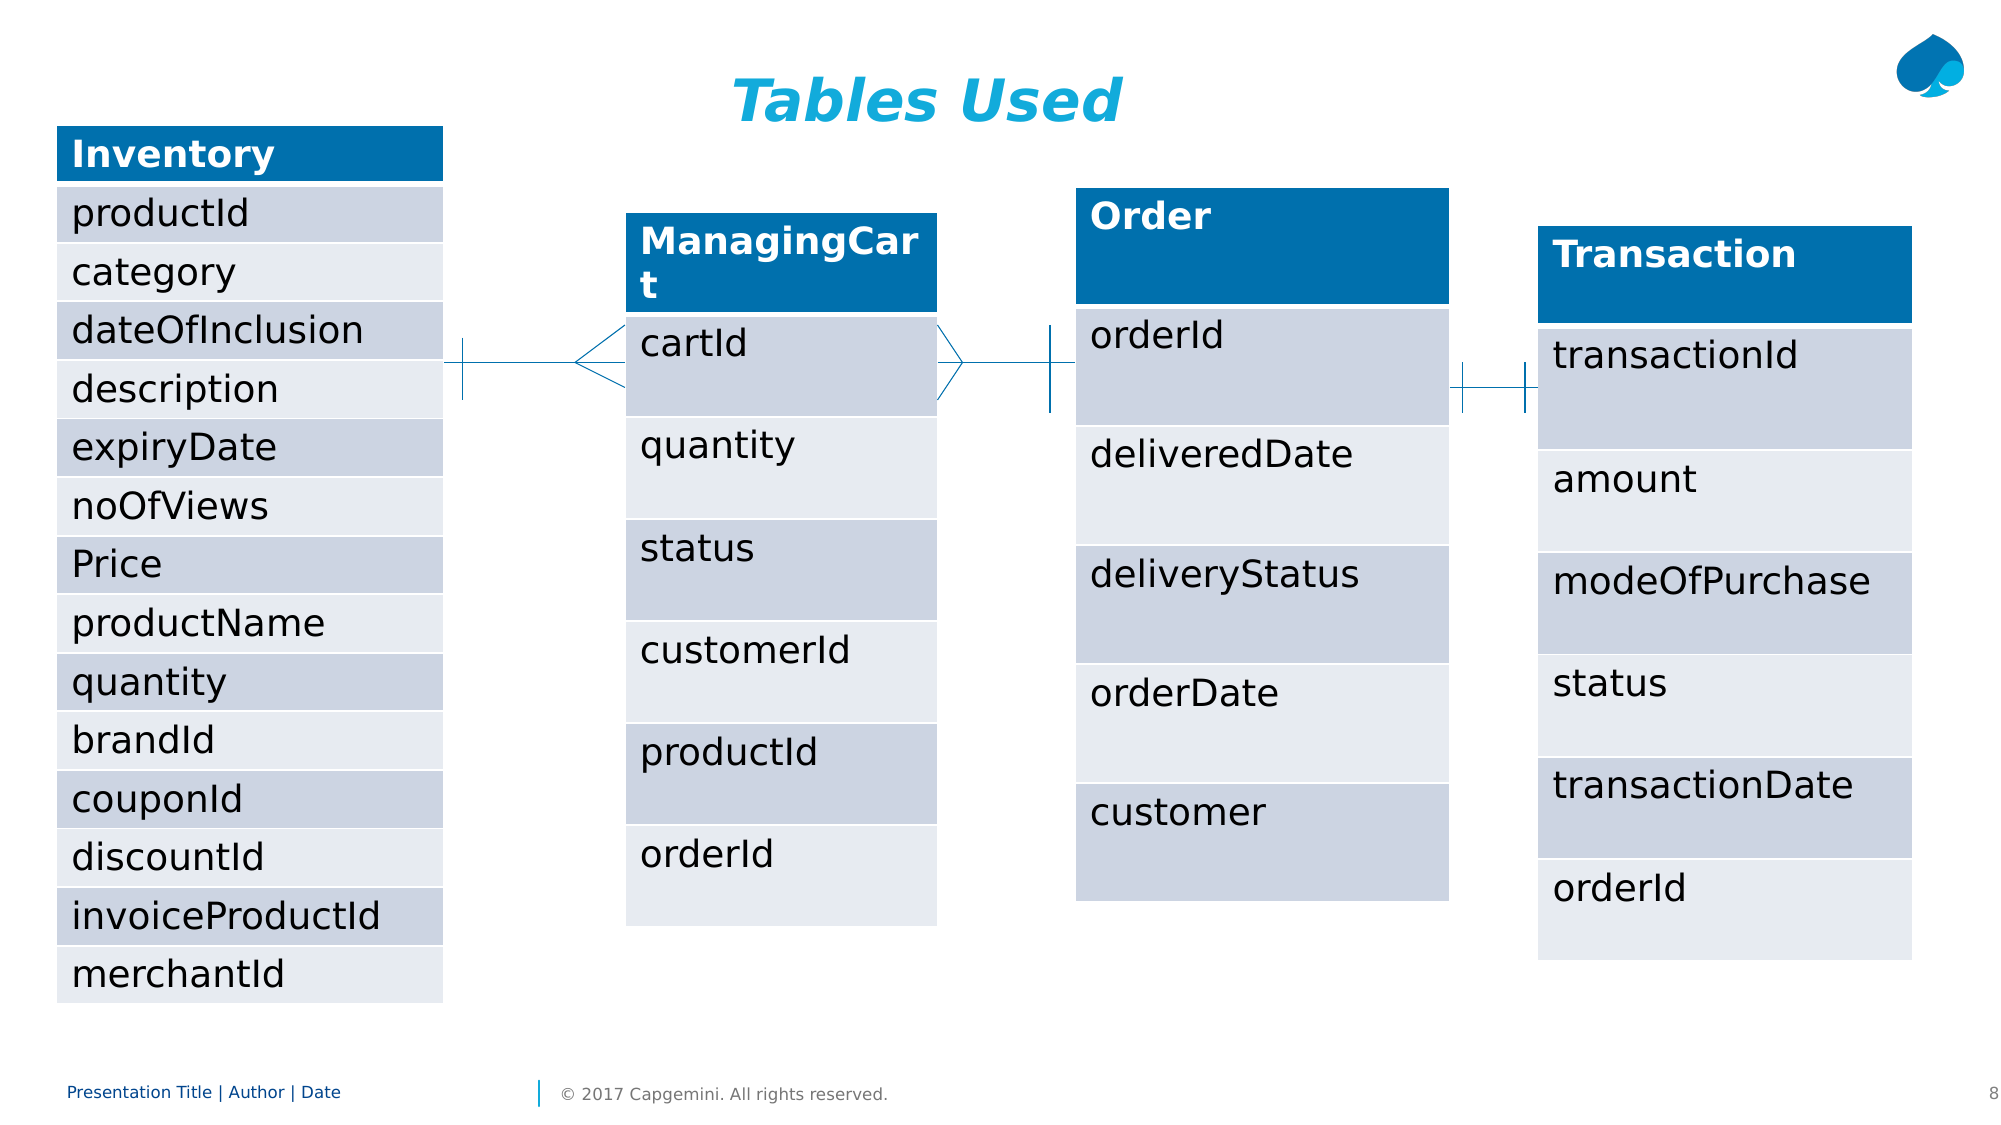

Tables Used
| Inventory |
| --- |
| productId |
| category |
| dateOfInclusion |
| description |
| expiryDate |
| noOfViews |
| Price |
| productName |
| quantity |
| brandId |
| couponId |
| discountId |
| invoiceProductId |
| merchantId |
| Order |
| --- |
| orderId |
| deliveredDate |
| deliveryStatus |
| orderDate |
| customer |
| ManagingCart |
| --- |
| cartId |
| quantity |
| status |
| customerId |
| productId |
| orderId |
| Transaction |
| --- |
| transactionId |
| amount |
| modeOfPurchase |
| status |
| transactionDate |
| orderId |